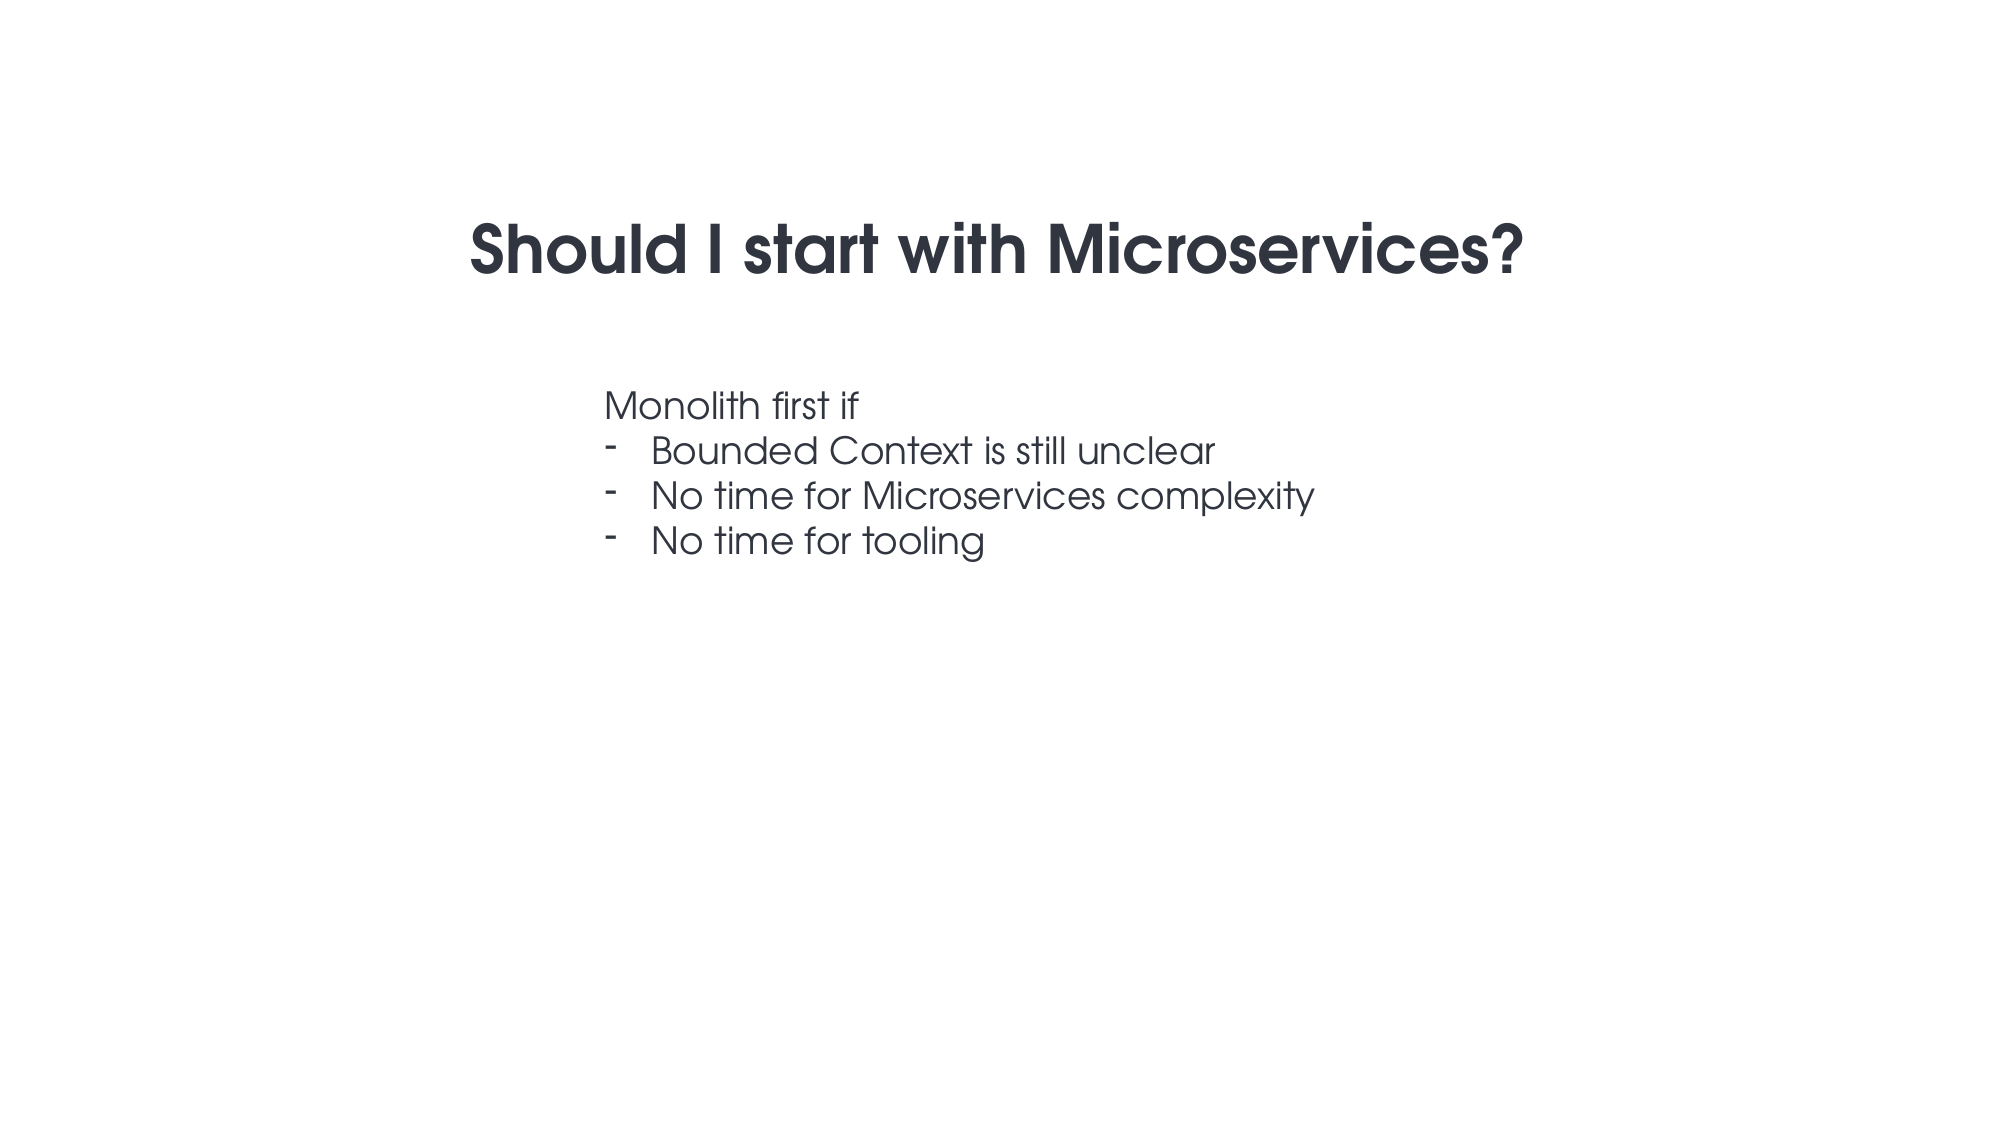

Should I start with Microservices?
Monolith first if
Bounded Context is still unclear
No time for Microservices complexity
No time for tooling